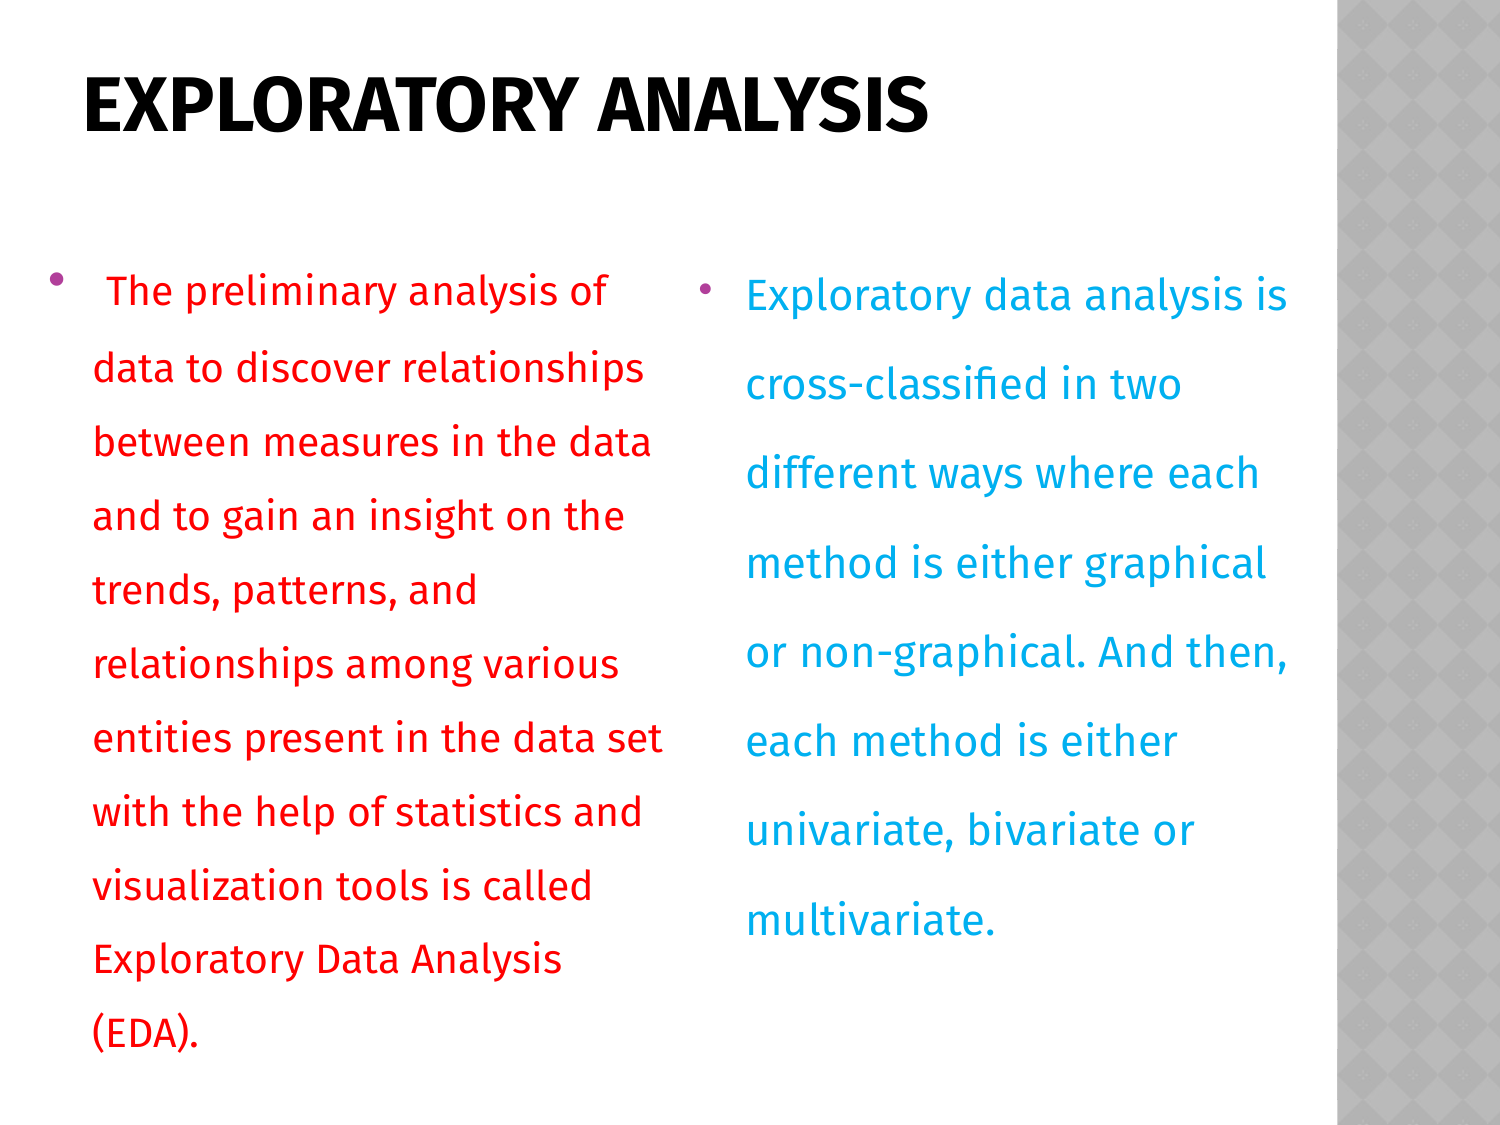

# Exploratory Analysis
 The preliminary analysis of data to discover relationships between measures in the data and to gain an insight on the trends, patterns, and relationships among various entities present in the data set with the help of statistics and visualization tools is called Exploratory Data Analysis (EDA).

Exploratory data analysis is cross-classified in two different ways where each method is either graphical or non-graphical. And then, each method is either univariate, bivariate or multivariate.